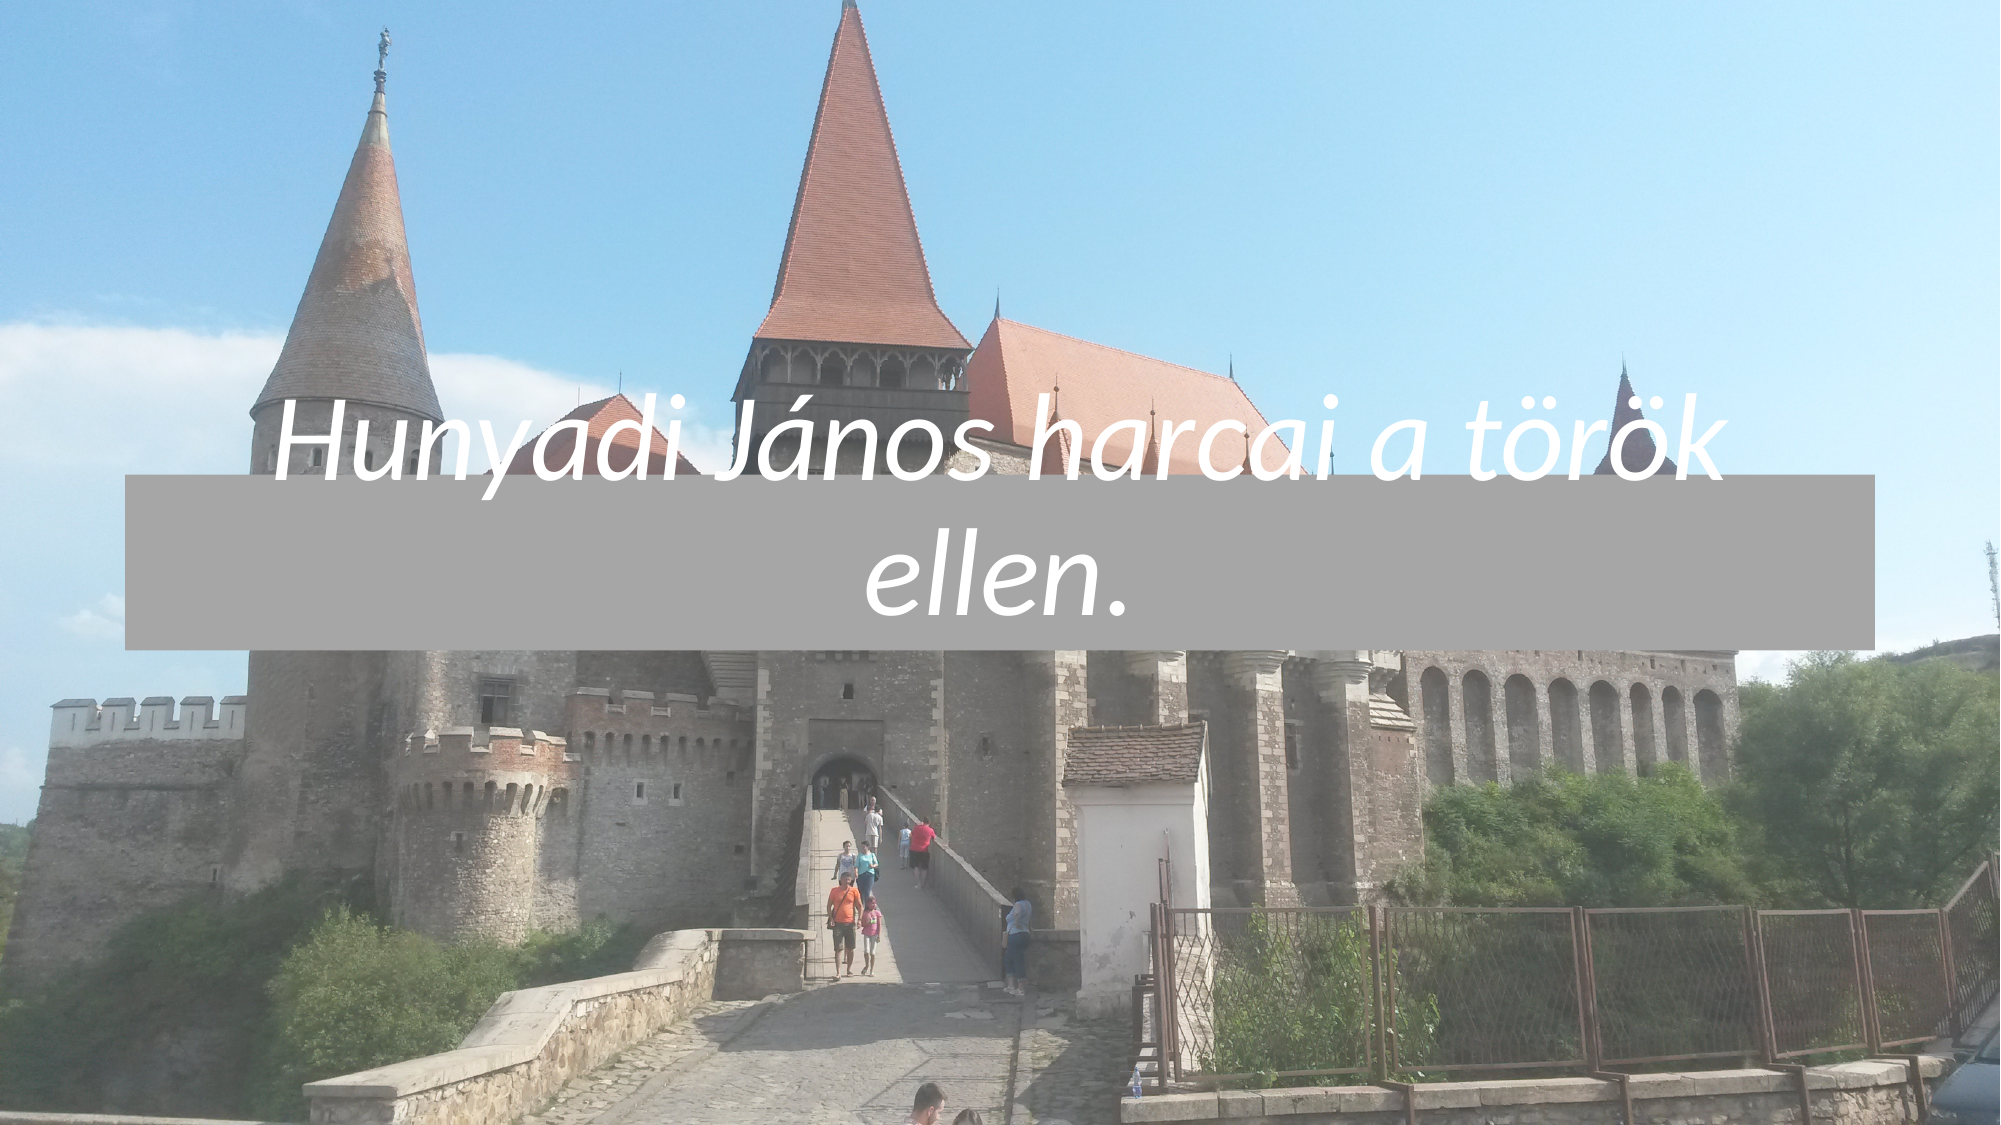

# Hunyadi János harcai a török ellen.